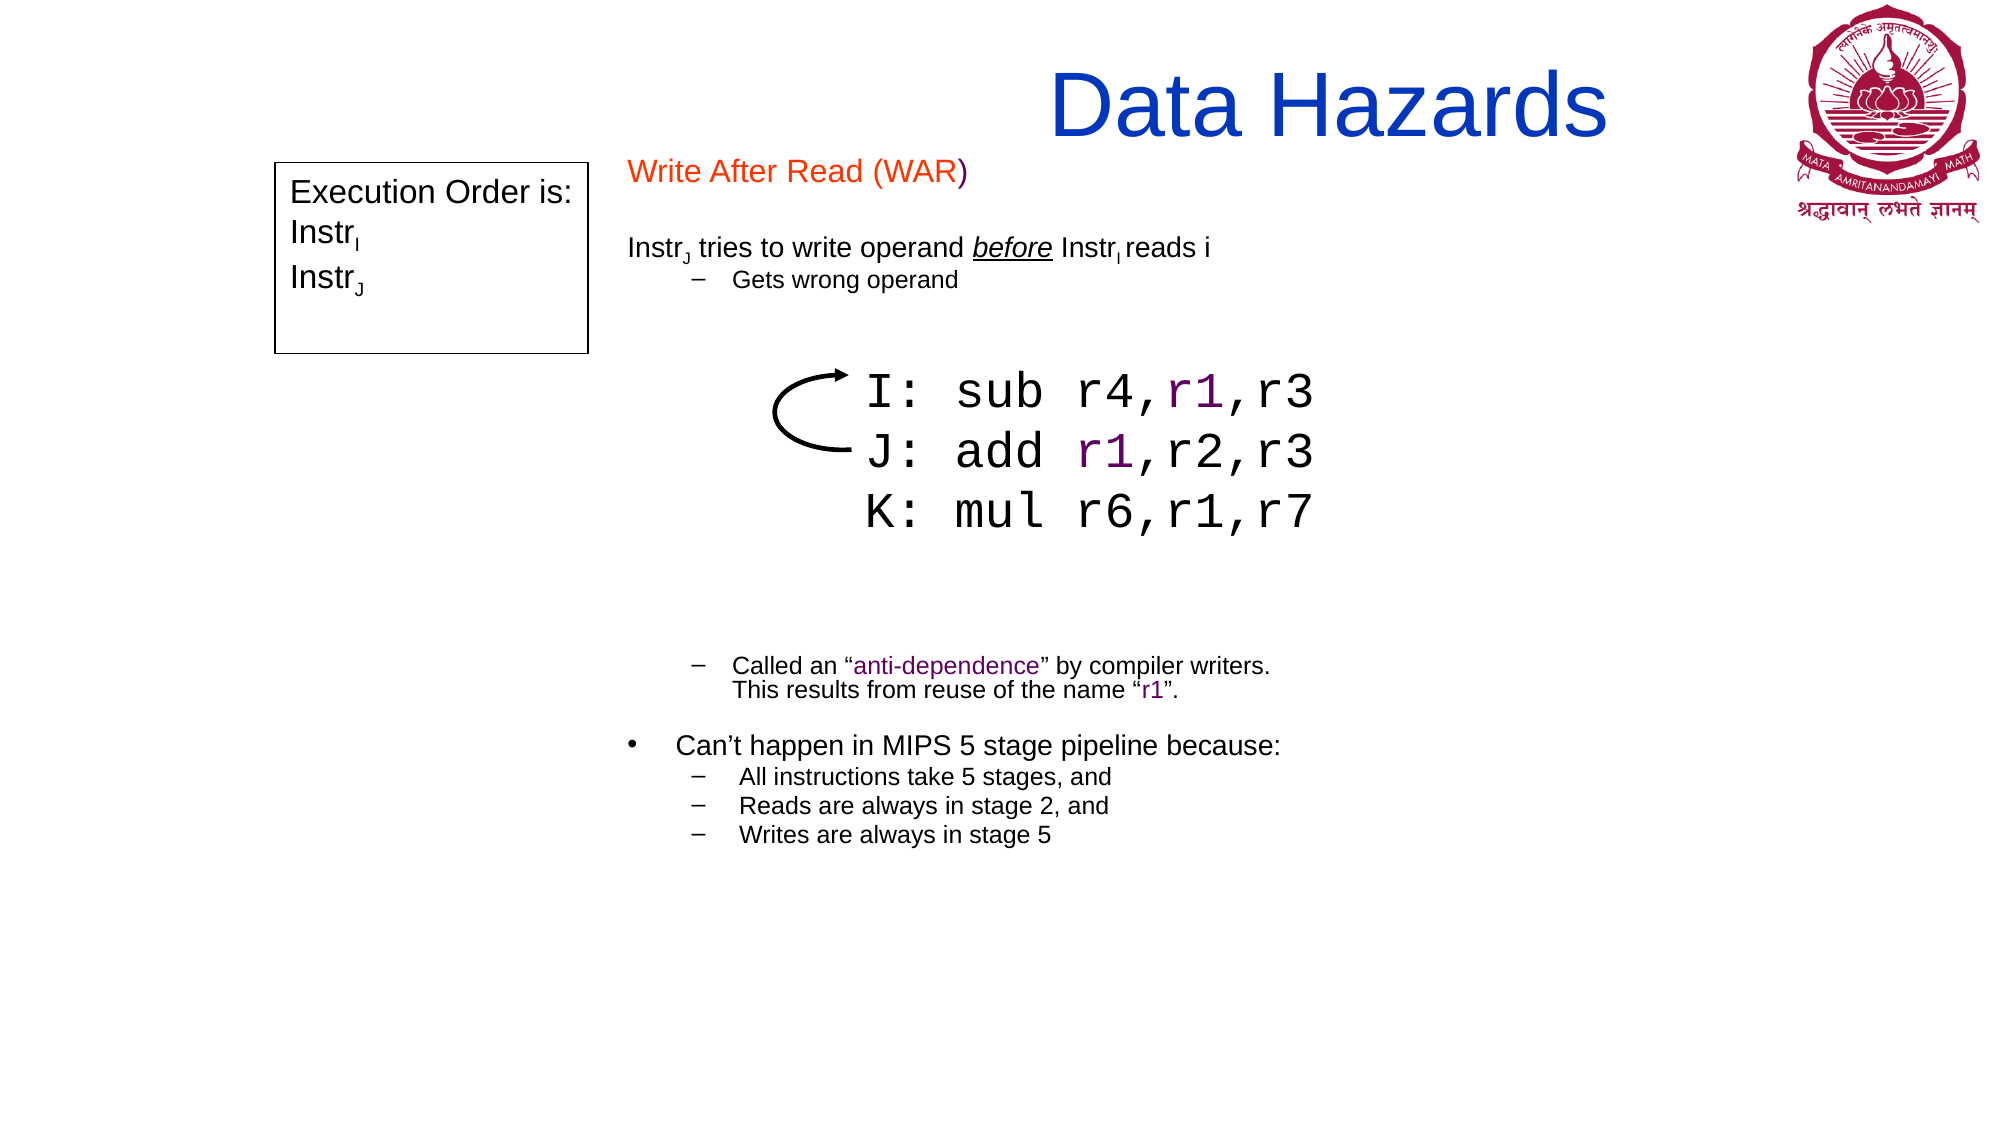

# Data Hazards
Write After Read (WAR)
InstrJ tries to write operand before InstrI reads i
Gets wrong operand

Called an “anti-dependence” by compiler writers.
This results from reuse of the name “r1”.
Can’t happen in MIPS 5 stage pipeline because:
 All instructions take 5 stages, and
 Reads are always in stage 2, and
 Writes are always in stage 5

Execution Order is:
InstrI
InstrJ

I: sub r4,r1,r3
J: add r1,r2,r3
K: mul r6,r1,r7